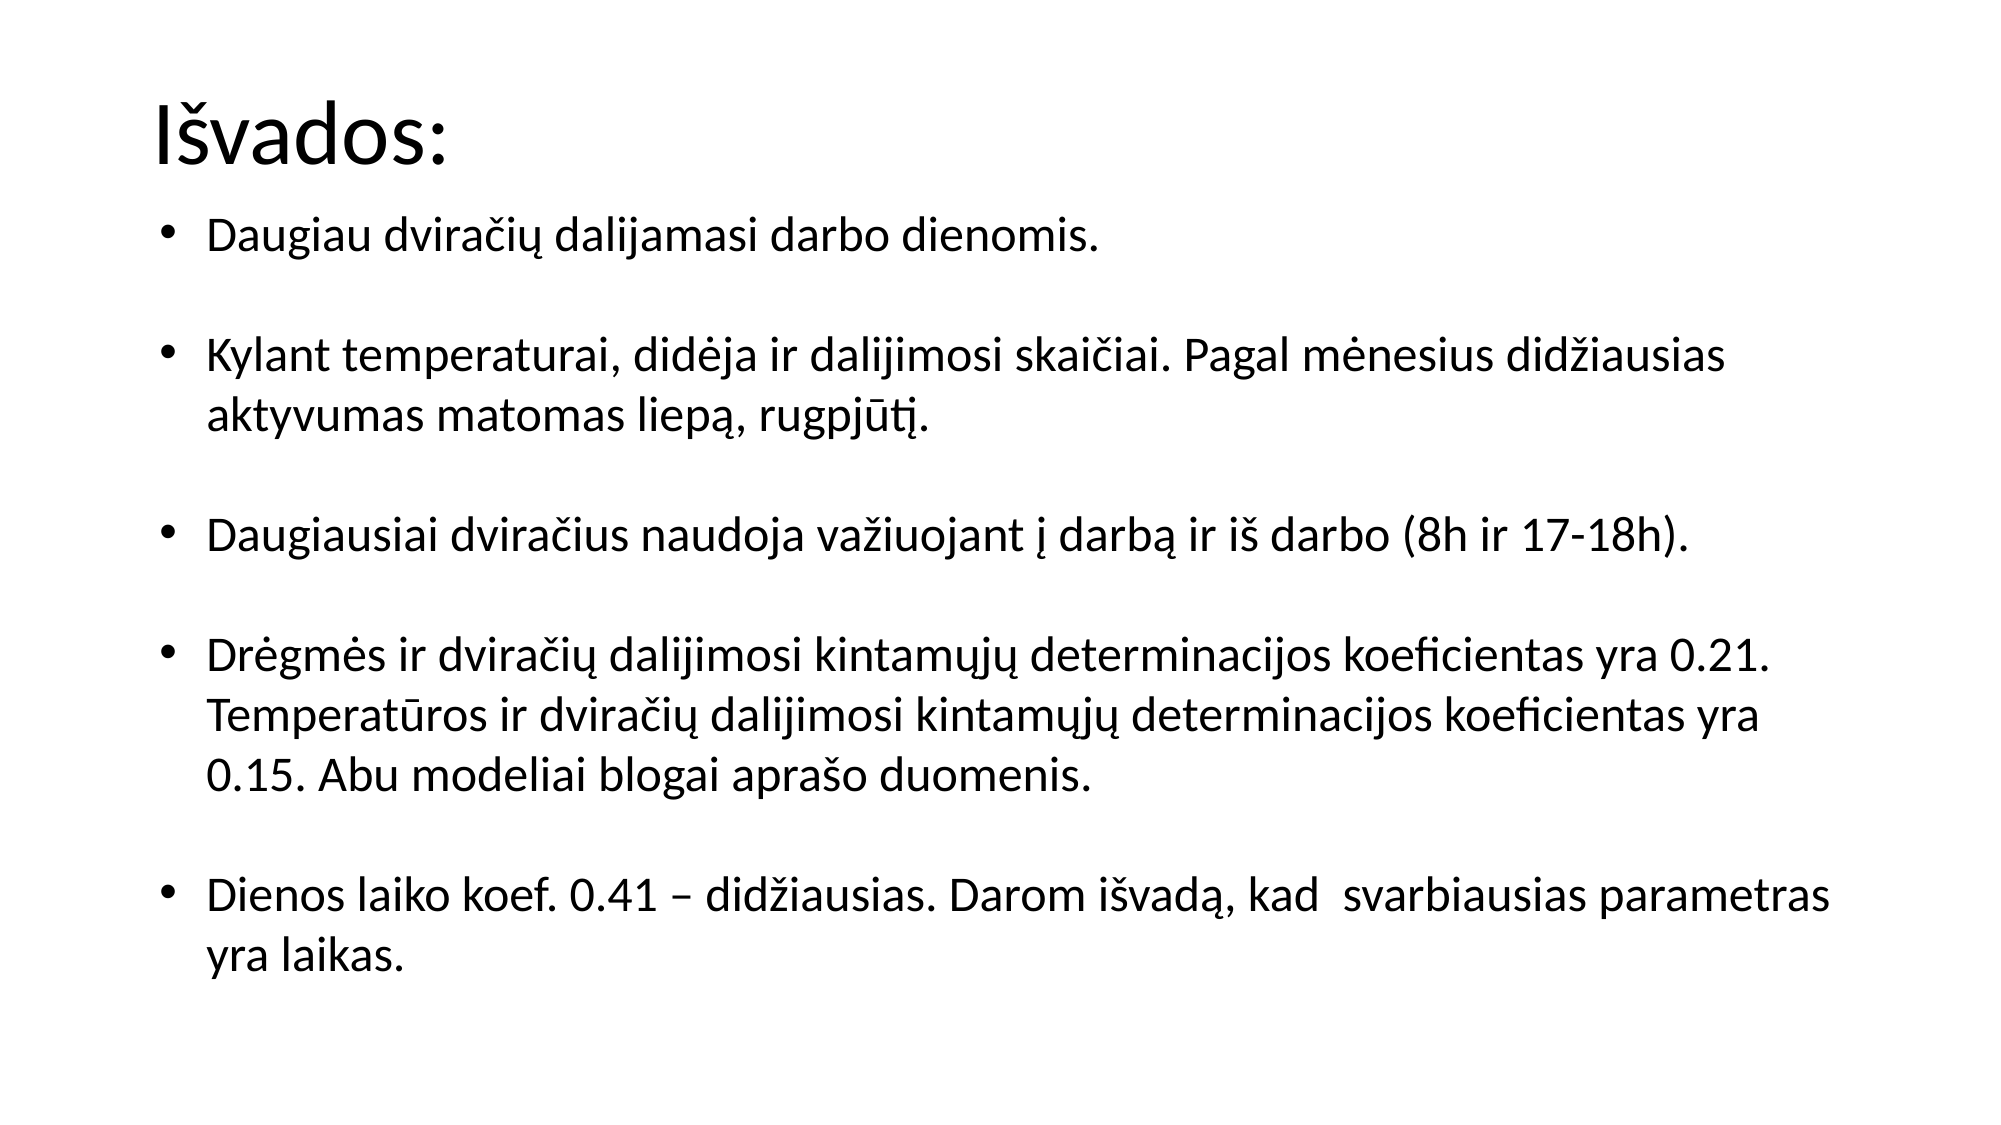

# Išvados:
Daugiau dviračių dalijamasi darbo dienomis.

Kylant temperaturai, didėja ir dalijimosi skaičiai. Pagal mėnesius didžiausias aktyvumas matomas liepą, rugpjūtį.

Daugiausiai dviračius naudoja važiuojant į darbą ir iš darbo (8h ir 17-18h).

Drėgmės ir dviračių dalijimosi kintamųjų determinacijos koeficientas yra 0.21. Temperatūros ir dviračių dalijimosi kintamųjų determinacijos koeficientas yra 0.15. Abu modeliai blogai aprašo duomenis.

Dienos laiko koef. 0.41 – didžiausias. Darom išvadą, kad  svarbiausias parametras yra laikas.